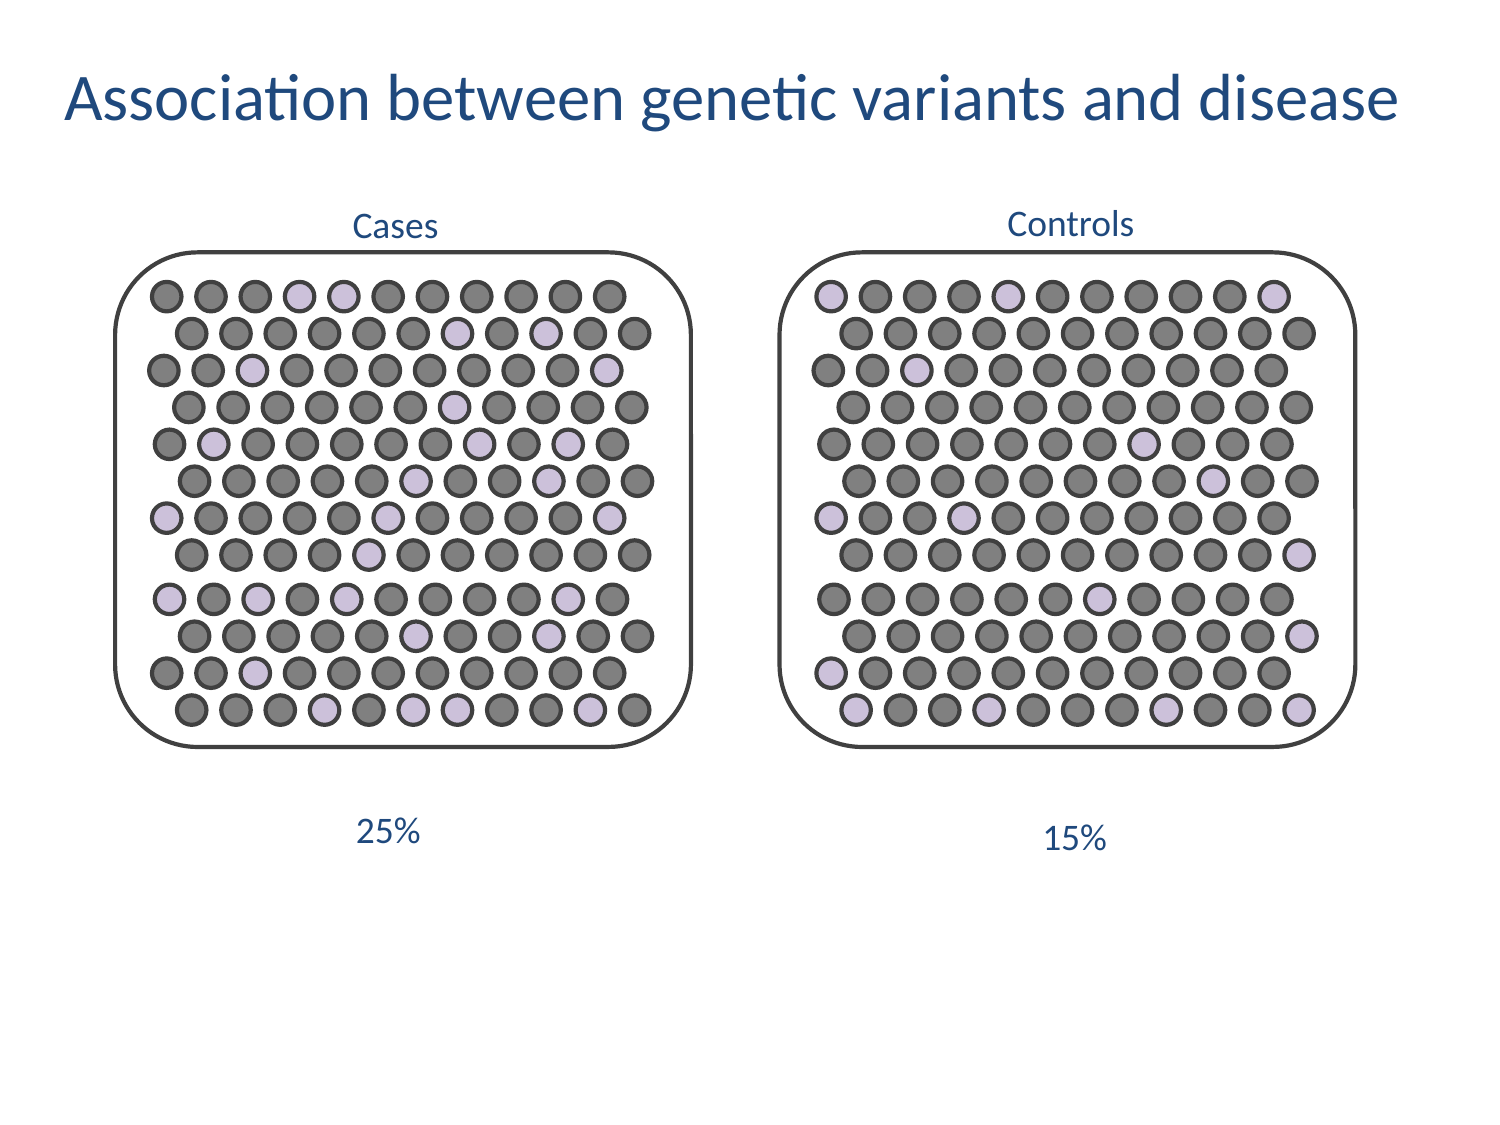

# Association between genetic variants and disease
Controls
Cases

25%
15%